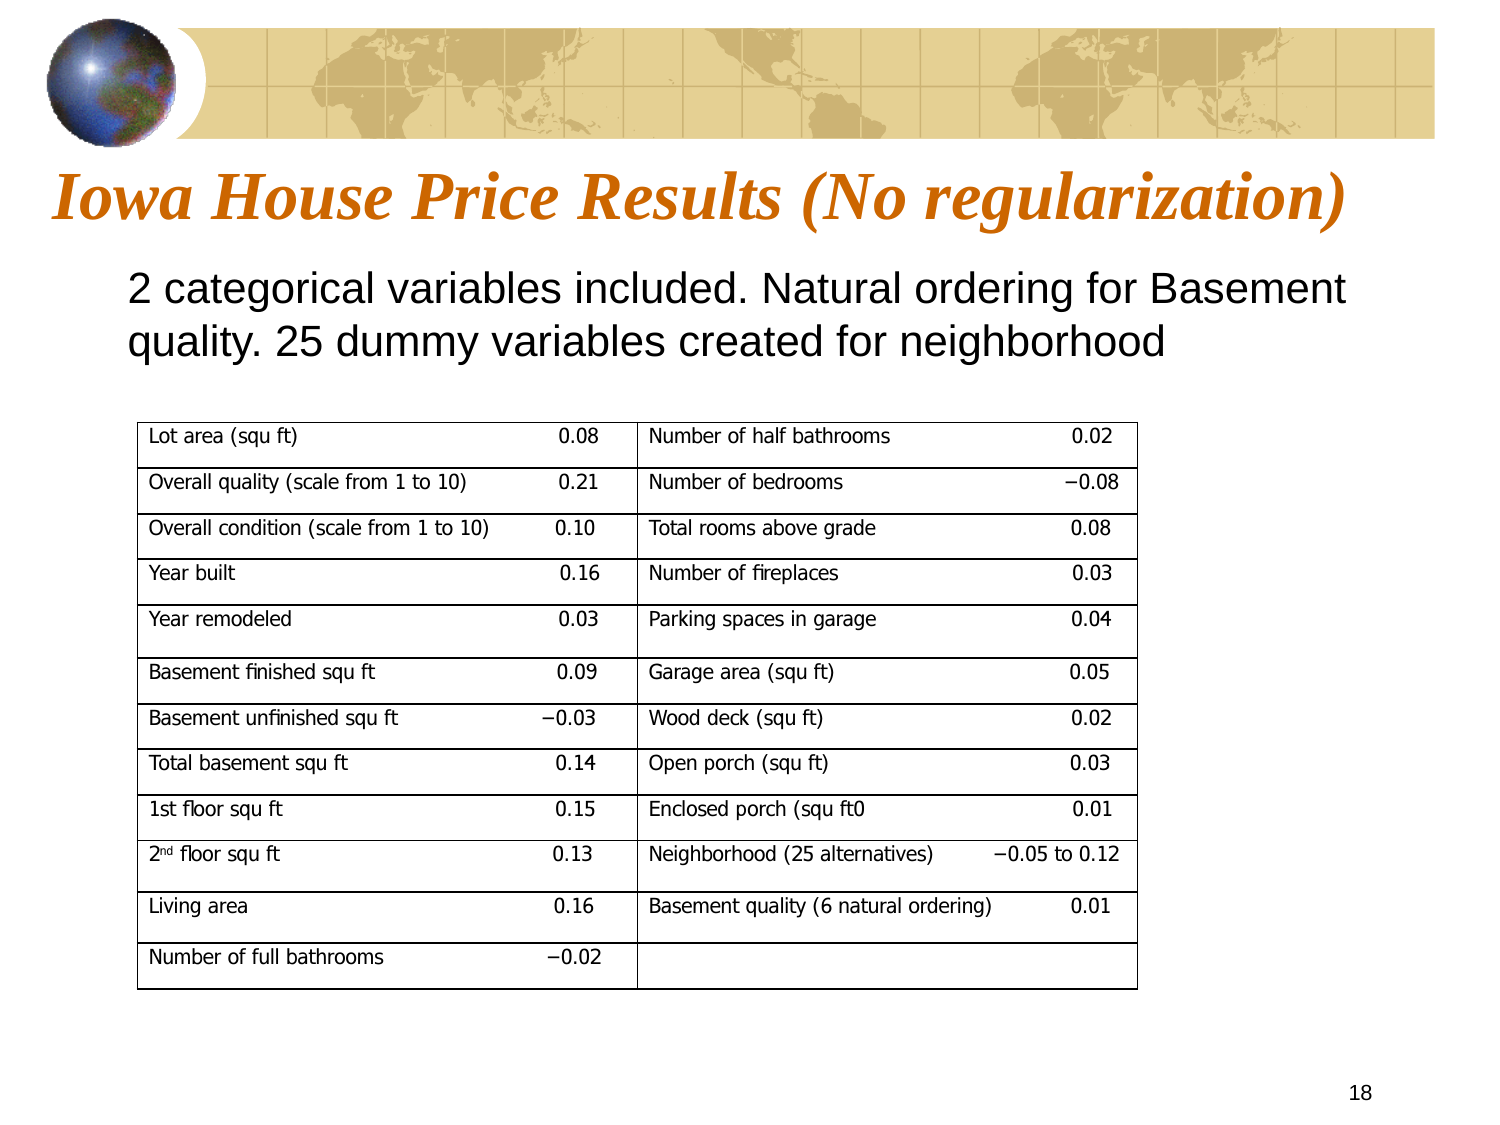

# Iowa House Price Results (No regularization)
2 categorical variables included. Natural ordering for Basement quality. 25 dummy variables created for neighborhood
| Lot area (squ ft) 0.08 | Number of half bathrooms 0.02 |
| --- | --- |
| Overall quality (scale from 1 to 10) 0.21 | Number of bedrooms −0.08 |
| Overall condition (scale from 1 to 10) 0.10 | Total rooms above grade 0.08 |
| Year built 0.16 | Number of fireplaces 0.03 |
| Year remodeled 0.03 | Parking spaces in garage 0.04 |
| Basement finished squ ft 0.09 | Garage area (squ ft) 0.05 |
| Basement unfinished squ ft −0.03 | Wood deck (squ ft) 0.02 |
| Total basement squ ft 0.14 | Open porch (squ ft) 0.03 |
| 1st floor squ ft 0.15 | Enclosed porch (squ ft0 0.01 |
| 2nd floor squ ft 0.13 | Neighborhood (25 alternatives) −0.05 to 0.12 |
| Living area 0.16 | Basement quality (6 natural ordering) 0.01 |
| Number of full bathrooms −0.02 |  |
18